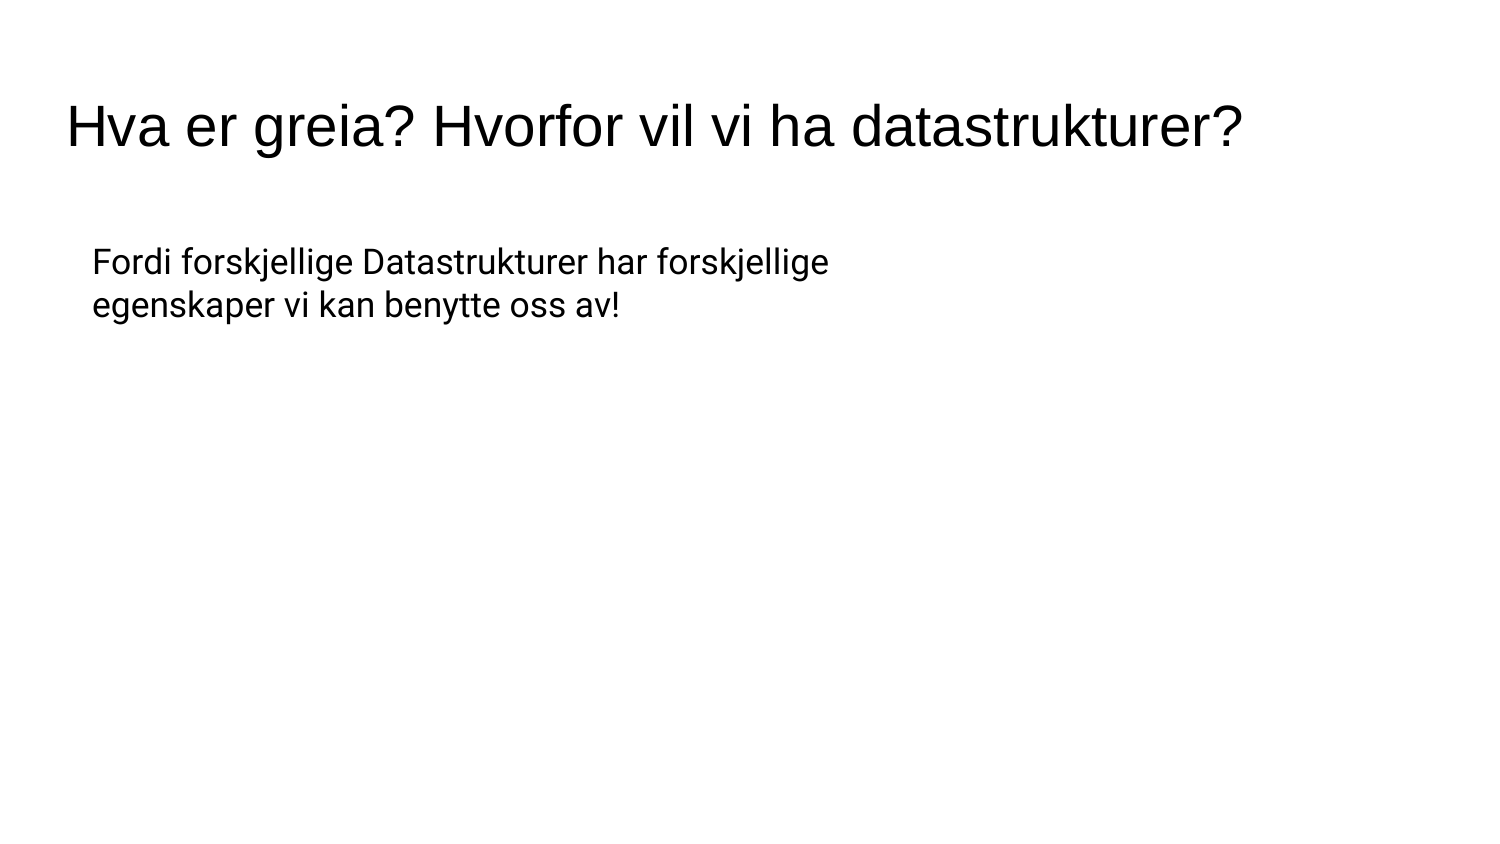

# Hva er greia? Hvorfor vil vi ha datastrukturer?
Fordi forskjellige Datastrukturer har forskjellige egenskaper vi kan benytte oss av!